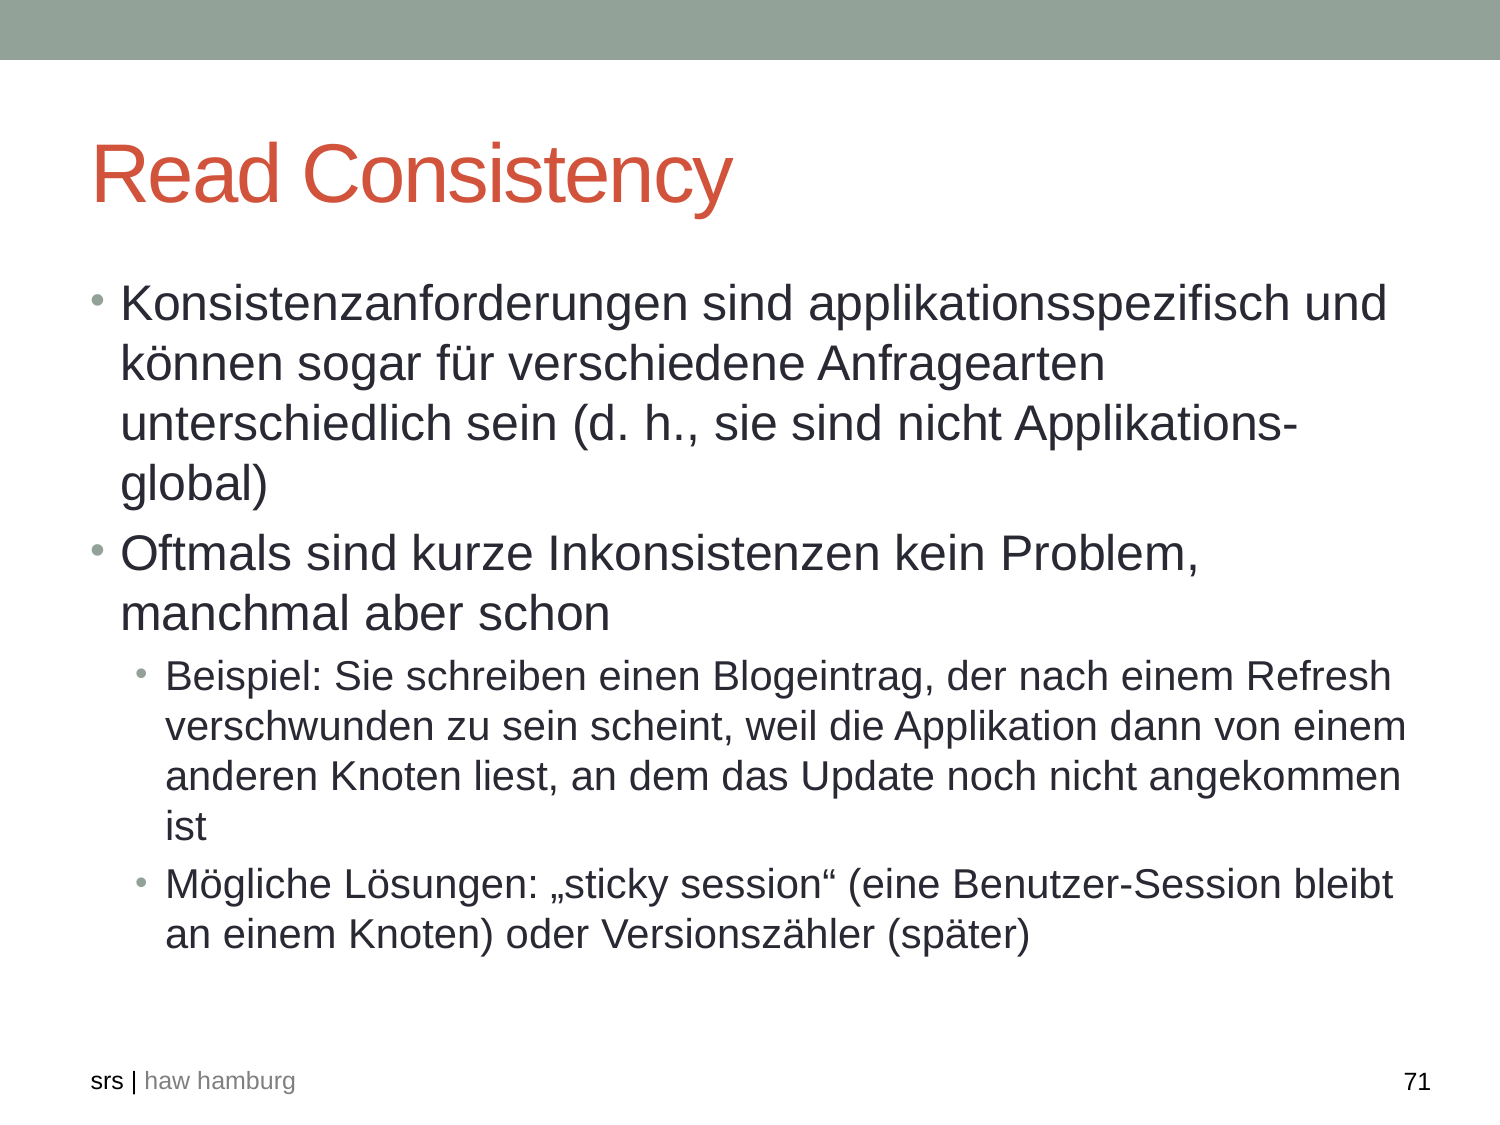

# Read Consistency
Konsistenzanforderungen sind applikationsspezifisch und können sogar für verschiedene Anfragearten unterschiedlich sein (d. h., sie sind nicht Applikations-global)
Oftmals sind kurze Inkonsistenzen kein Problem, manchmal aber schon
Beispiel: Sie schreiben einen Blogeintrag, der nach einem Refresh verschwunden zu sein scheint, weil die Applikation dann von einem anderen Knoten liest, an dem das Update noch nicht angekommen ist
Mögliche Lösungen: „sticky session“ (eine Benutzer-Session bleibt an einem Knoten) oder Versionszähler (später)